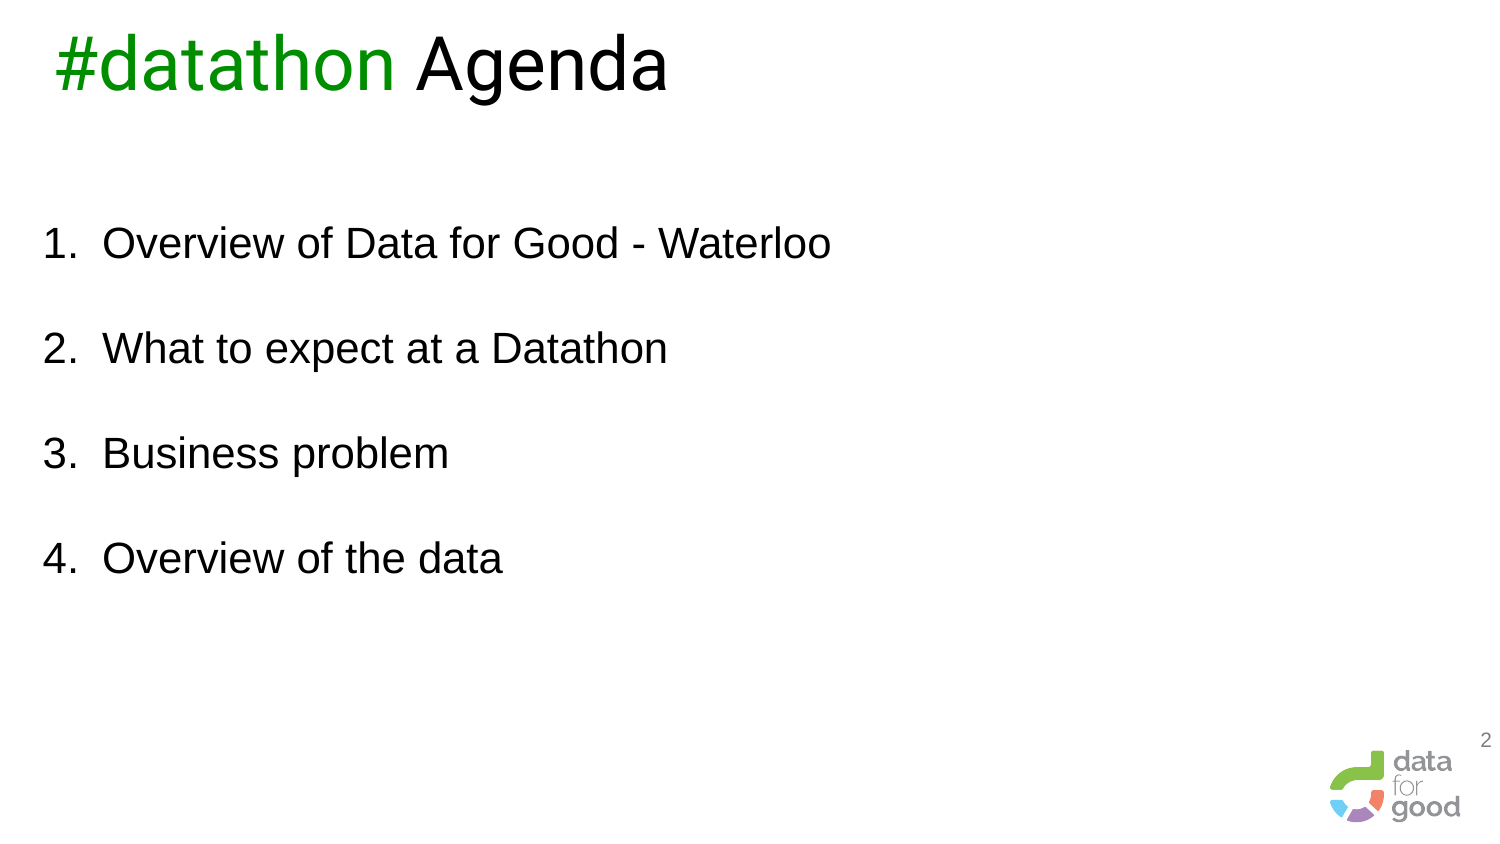

# #datathon Agenda
Overview of Data for Good - Waterloo

What to expect at a Datathon

Business problem

Overview of the data
2